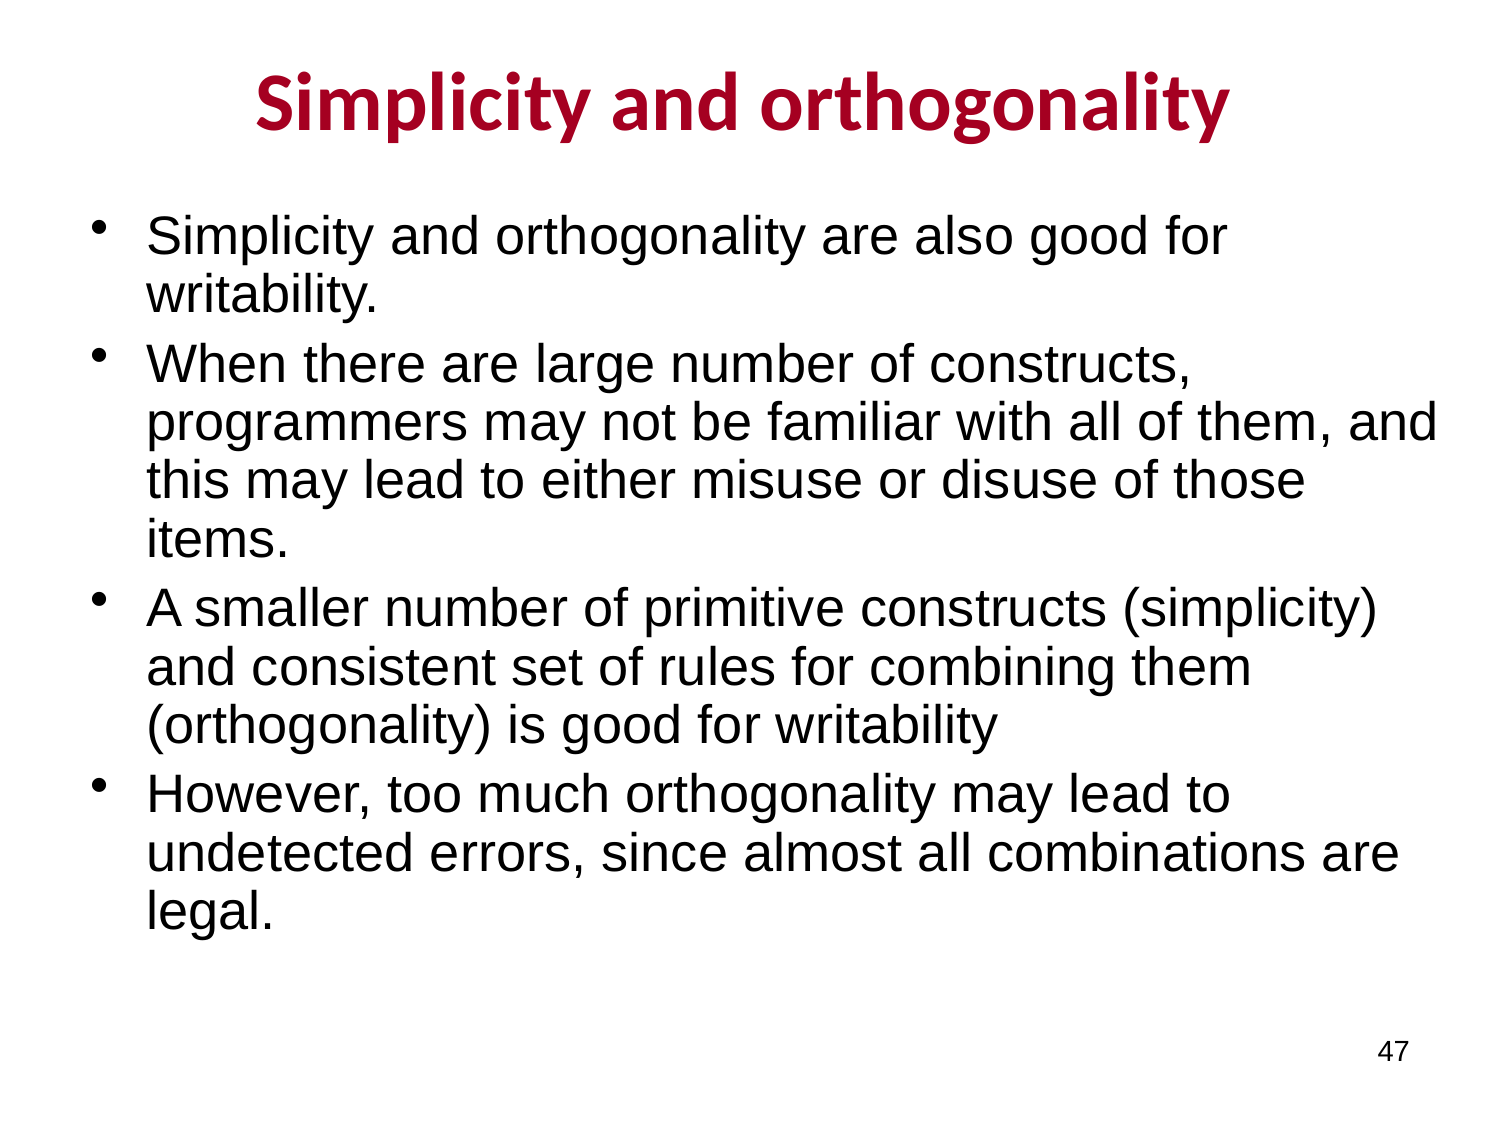

# Simplicity and orthogonality
Simplicity and orthogonality are also good for writability.
When there are large number of constructs, programmers may not be familiar with all of them, and this may lead to either misuse or disuse of those items.
A smaller number of primitive constructs (simplicity) and consistent set of rules for combining them (orthogonality) is good for writability
However, too much orthogonality may lead to undetected errors, since almost all combinations are legal.
47